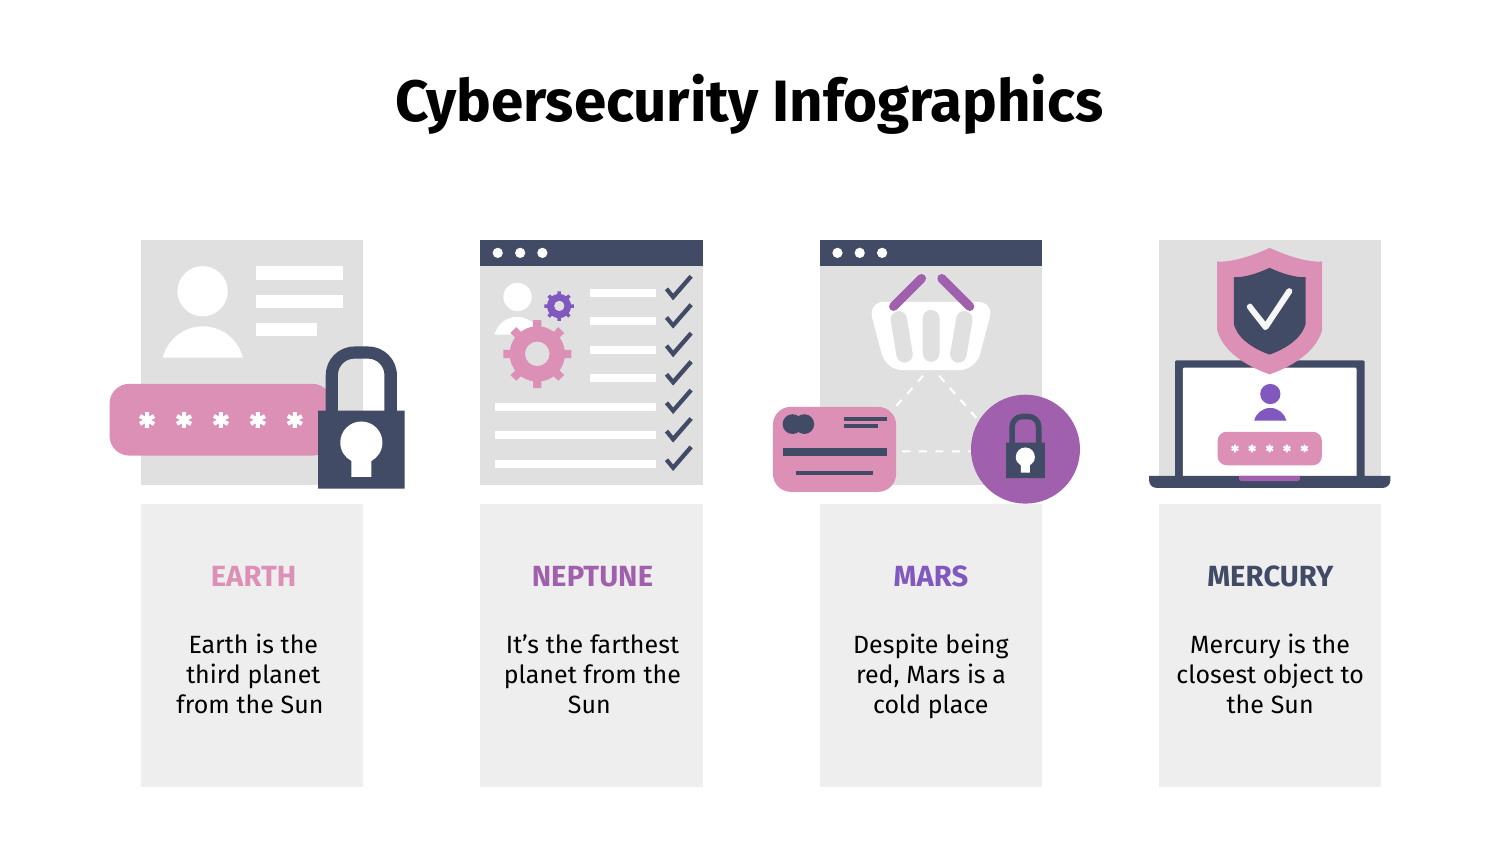

# Cybersecurity Infographics

EARTH
Earth is the third planet from the Sun

NEPTUNE
It’s the farthest planet from the Sun

MARS
Despite being red, Mars is a cold place

MERCURY
Mercury is the closest object to the Sun